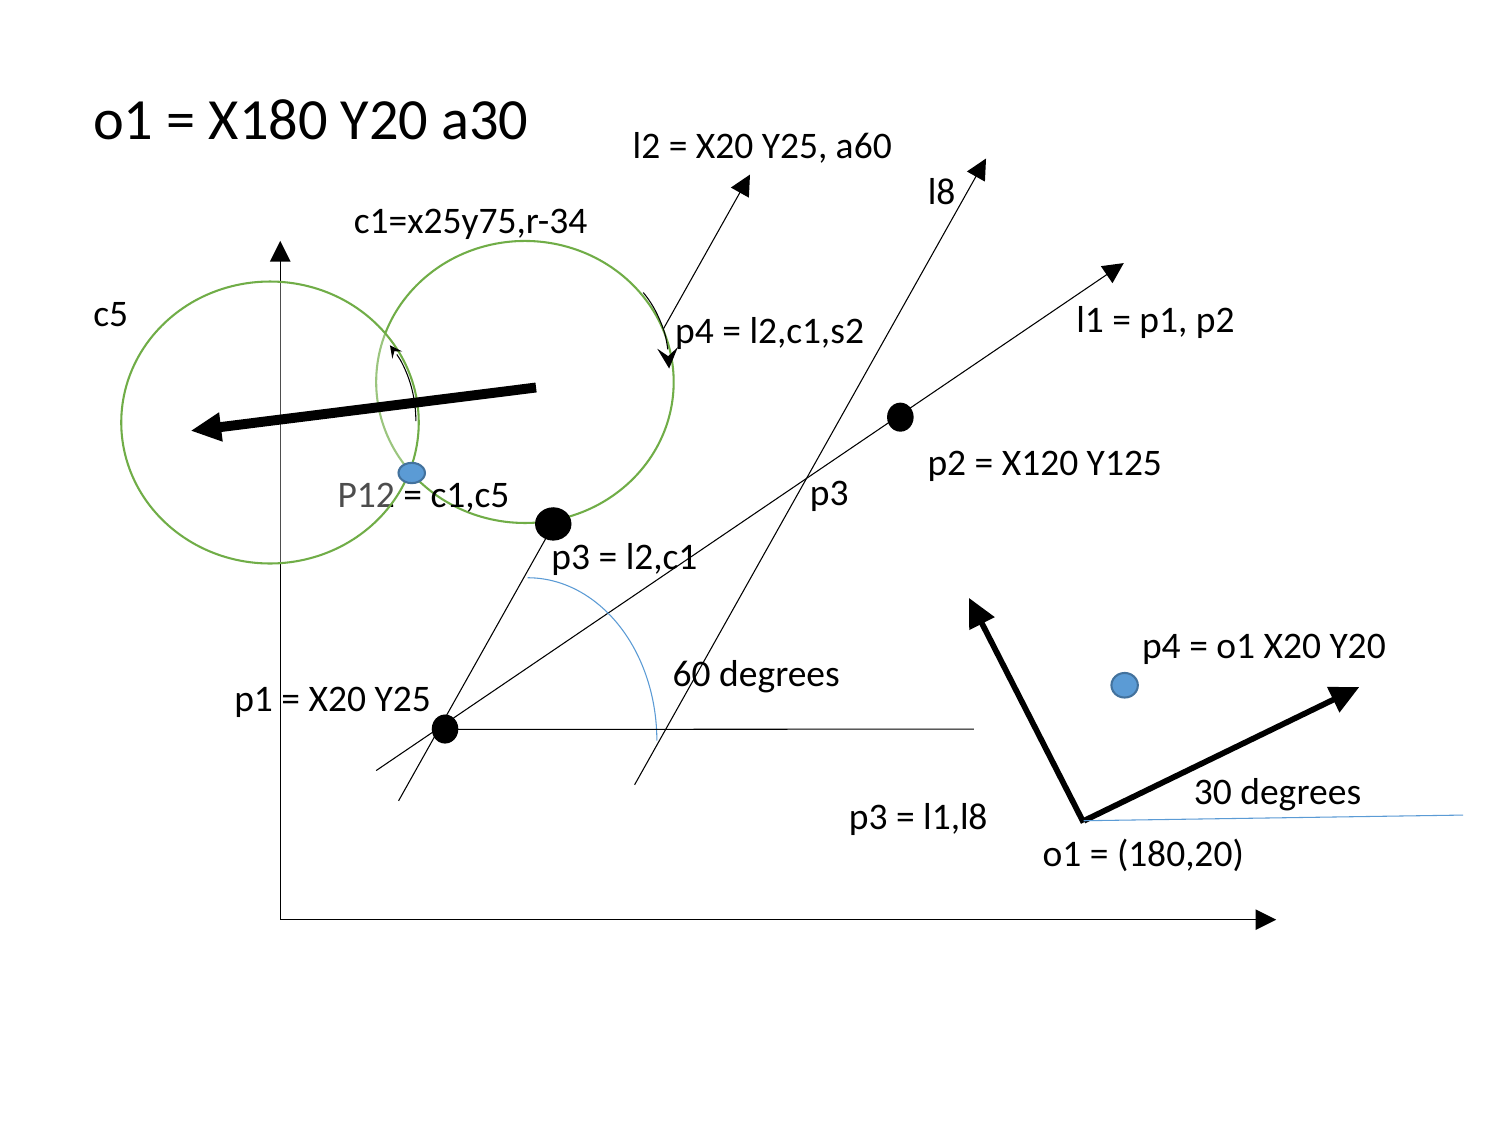

o1 = X180 Y20 a30
l2 = X20 Y25, a60
l8
c1=x25y75,r-34

r34
c5

l1 = p1, p2
p4 = l2,c1,s2
   (25,75)

p2 = X120 Y125
p3
P12 = c1,c5

p3 = l2,c1

p4 = o1 X20 Y20
60 degrees
p1 = X20 Y25

30 degrees
p3 = l1,l8
o1 = (180,20)